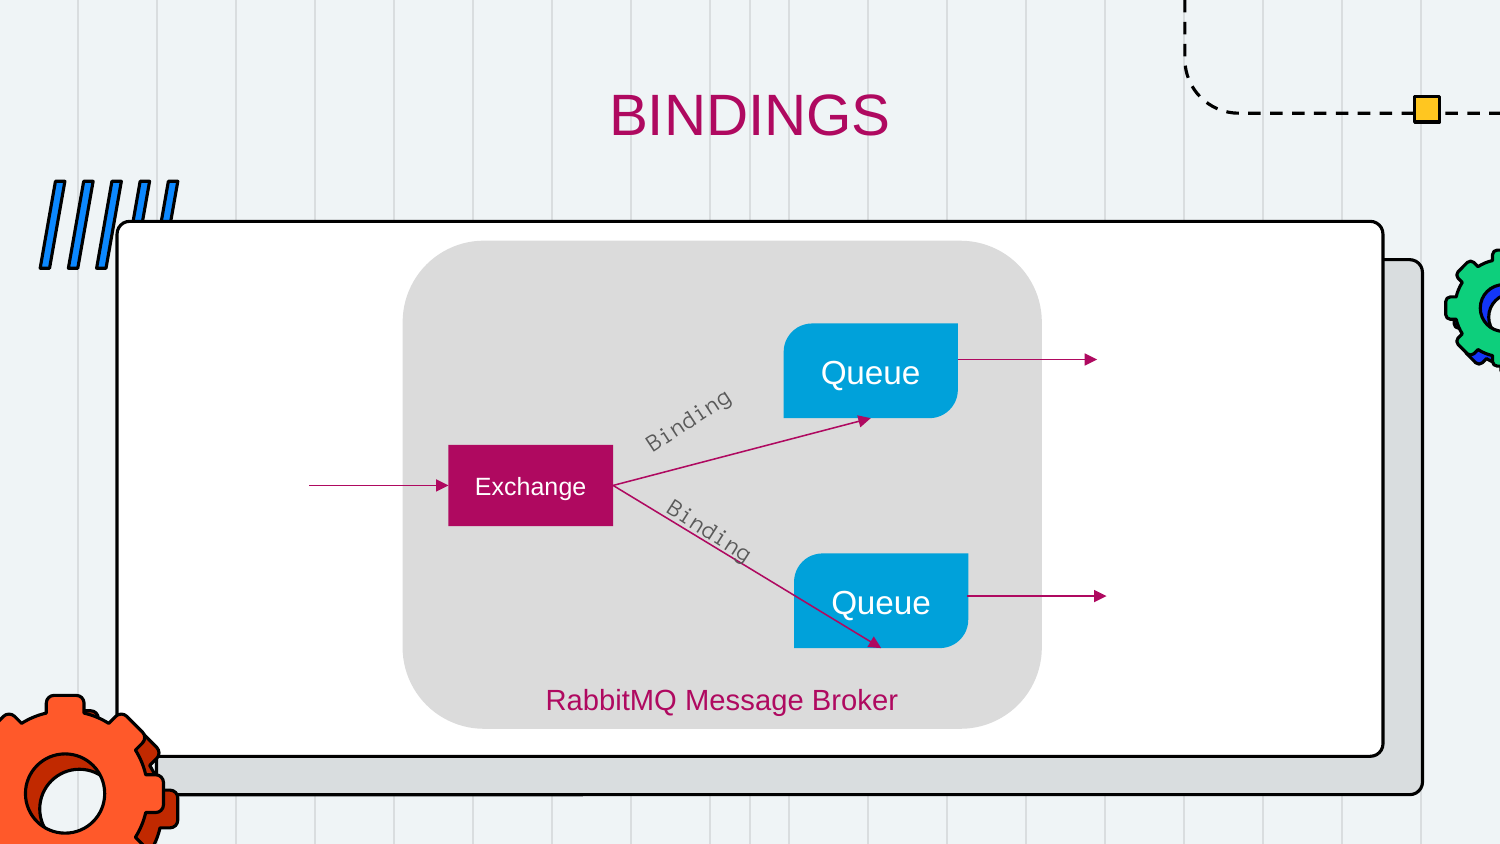

# BINDINGS

Queue
Binding
Exchange
Binding
Queue
RabbitMQ Message Broker